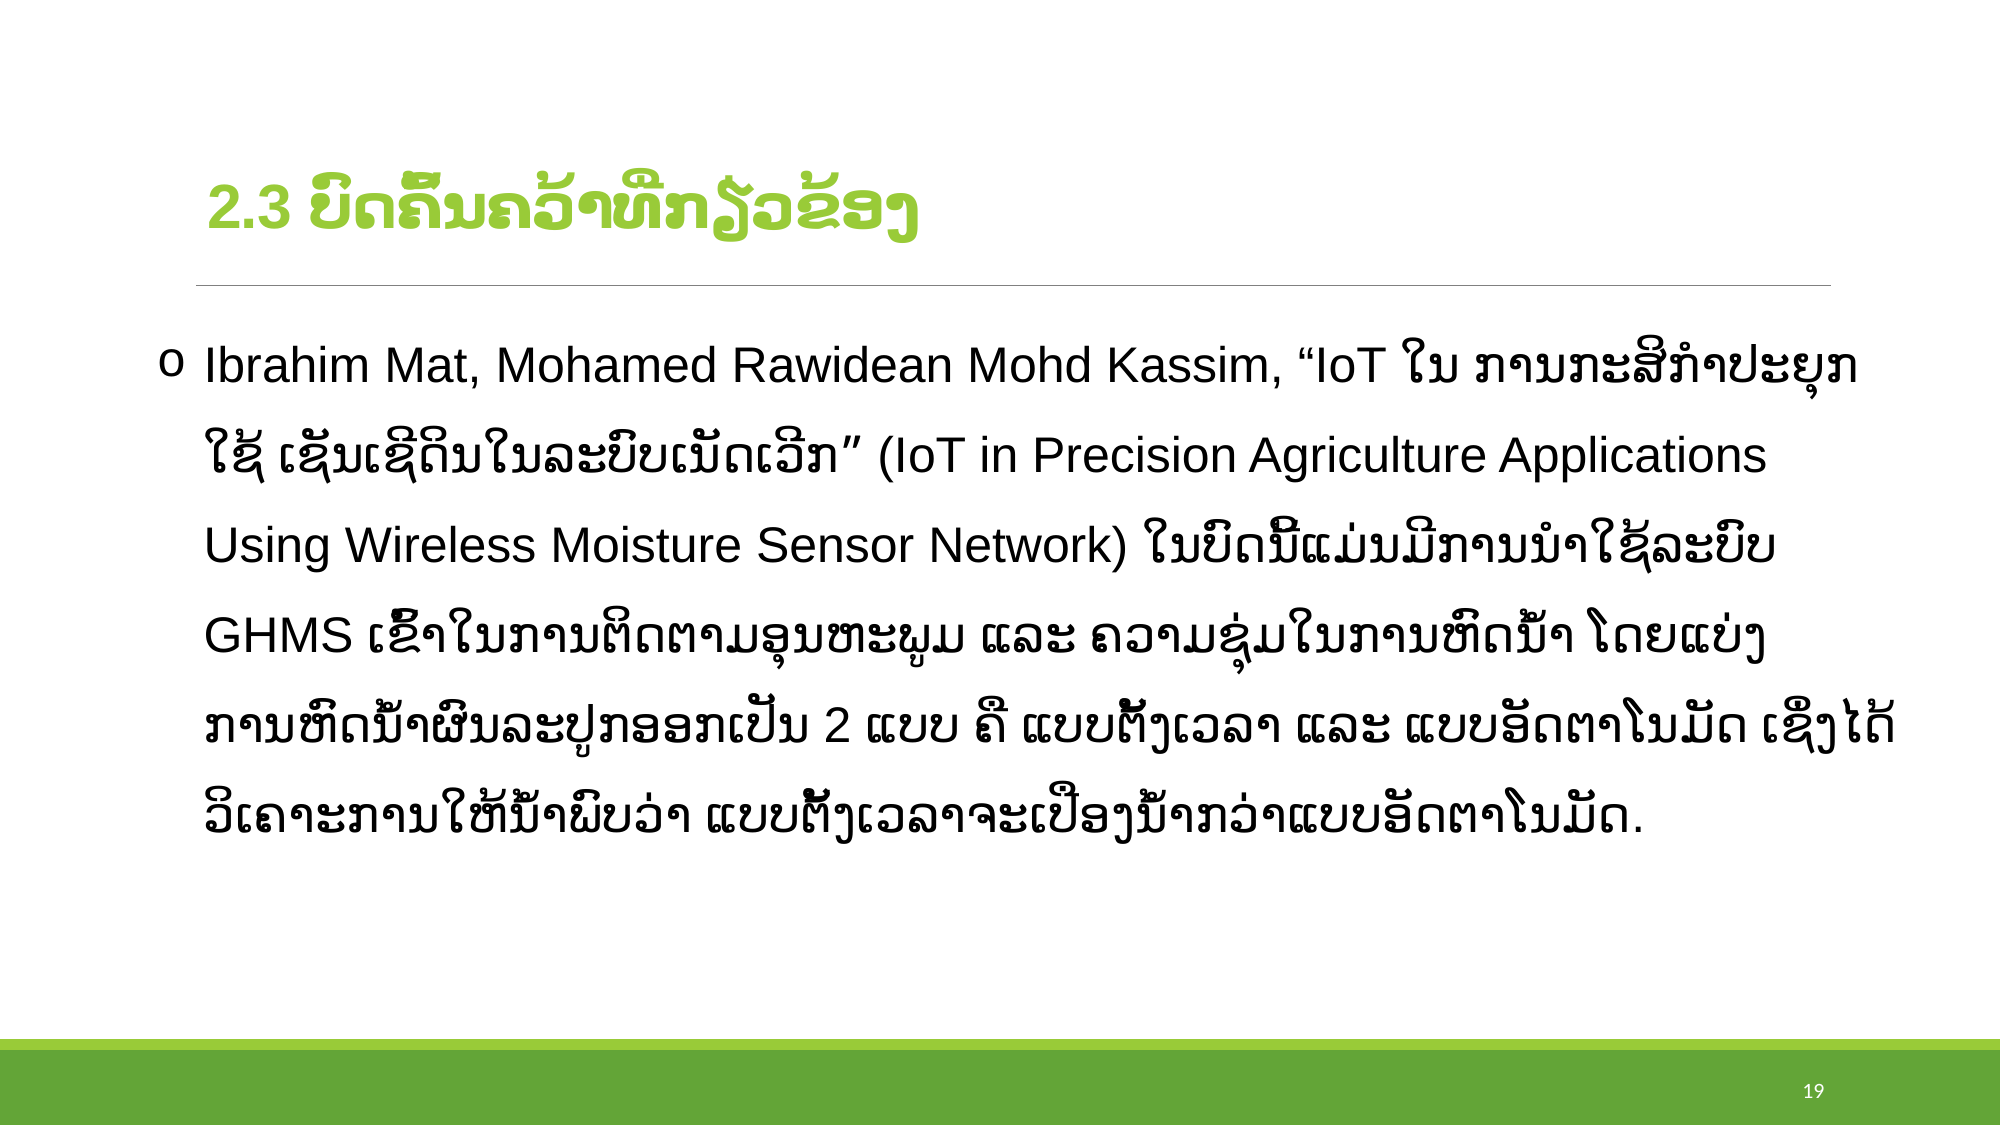

# 2.3 ບົດຄົ້ນຄວ້າທີ່ກຽ່ວຂ້ອງ
Ibrahim Mat, Mohamed Rawidean Mohd Kassim, “IoT ໃນ ການກະສິກຳປະຍຸກໃຊ້ ເຊັນເຊີດິນໃນລະບົບເນັດເວີກ” (IoT in Precision Agriculture Applications Using Wireless Moisture Sensor Network) ໃນບົດນີ້ແມ່ນມີການນຳໃຊ້ລະບົບ GHMS ເຂົ້າໃນການຕິດຕາມອຸນຫະພູມ ແລະ ຄວາມຊຸ່ມໃນການຫົດນ້ຳ ໂດຍແບ່ງ ການຫົດນ້ຳຜົນລະປູກອອກເປັນ 2 ແບບ ຄື ແບບຕັ້ງເວລາ ແລະ ແບບອັດຕາໂນມັດ ເຊຶ່ງໄດ້ວິເຄາະການໃຫ້ນ້ຳພົບວ່າ ແບບຕັ້ງເວລາຈະເປືອງນ້ຳກວ່າແບບອັດຕາໂນມັດ.
19